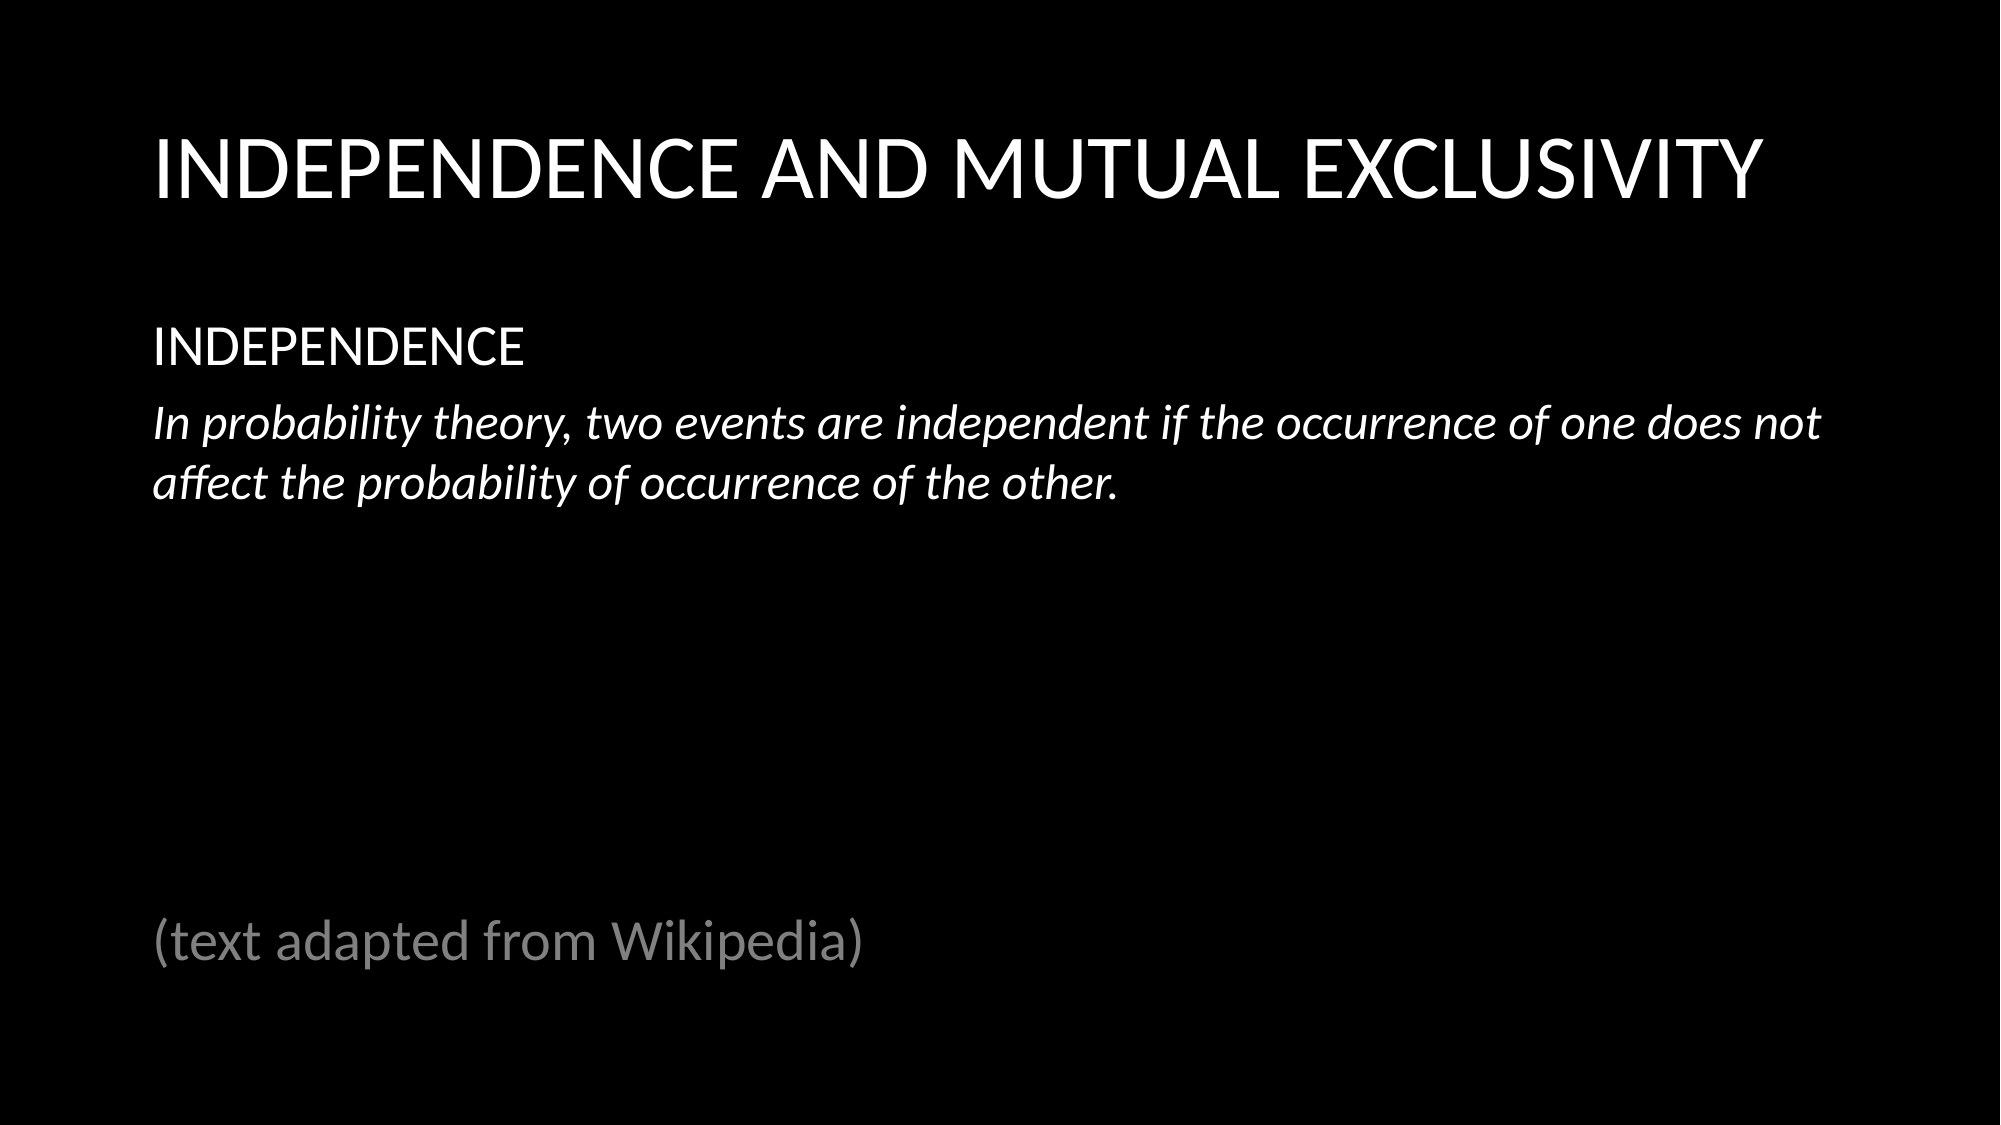

# INDEPENDENCE AND MUTUAL EXCLUSIVITY
INDEPENDENCE
In probability theory, two events are independent if the occurrence of one does not affect the probability of occurrence of the other.

MUTUAL EXCLUSIVITY
In probability theory, two events are mutually exclusive if they cannot both occur (be true).

(text adapted from Wikipedia)